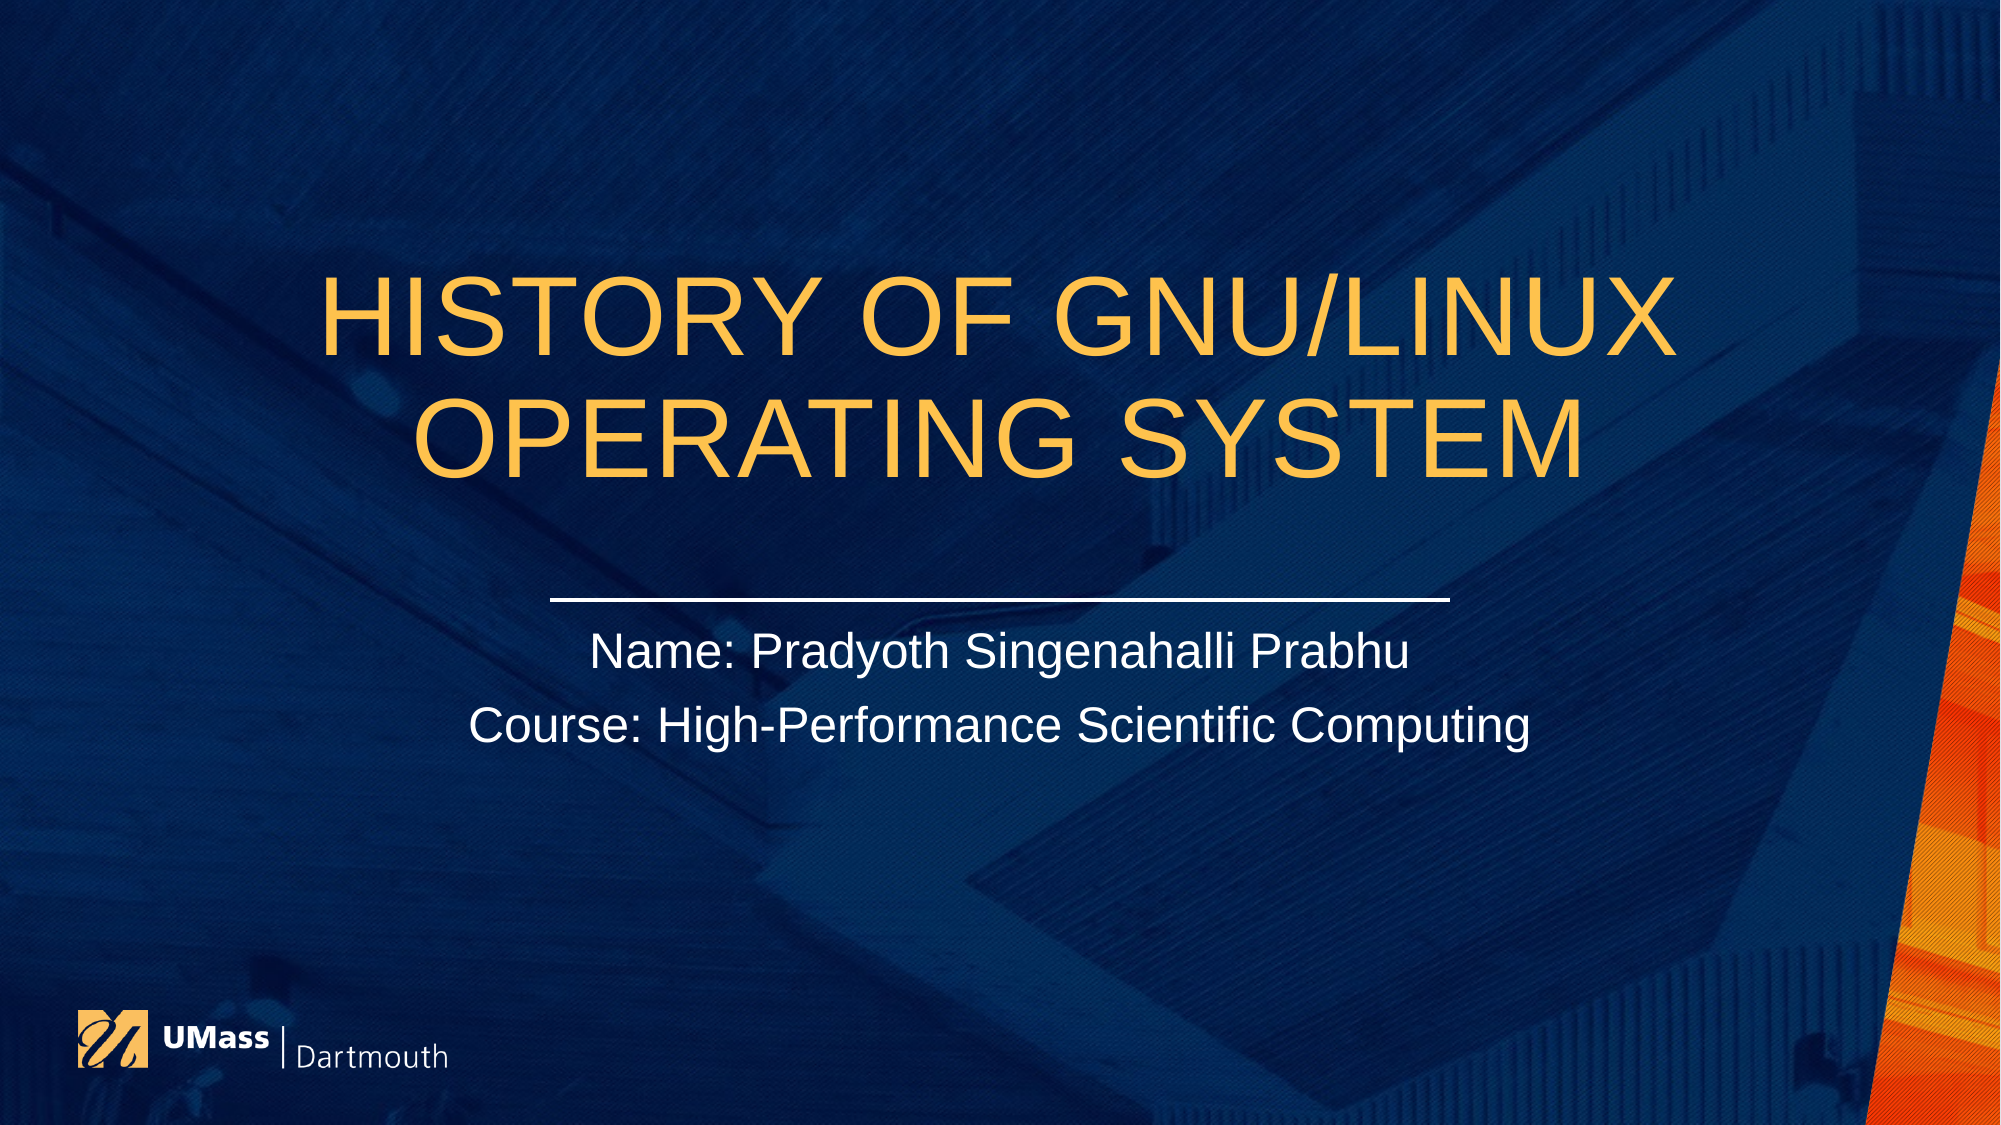

# History of GNU/Linux Operating System
Name: Pradyoth Singenahalli Prabhu
Course: High-Performance Scientific Computing